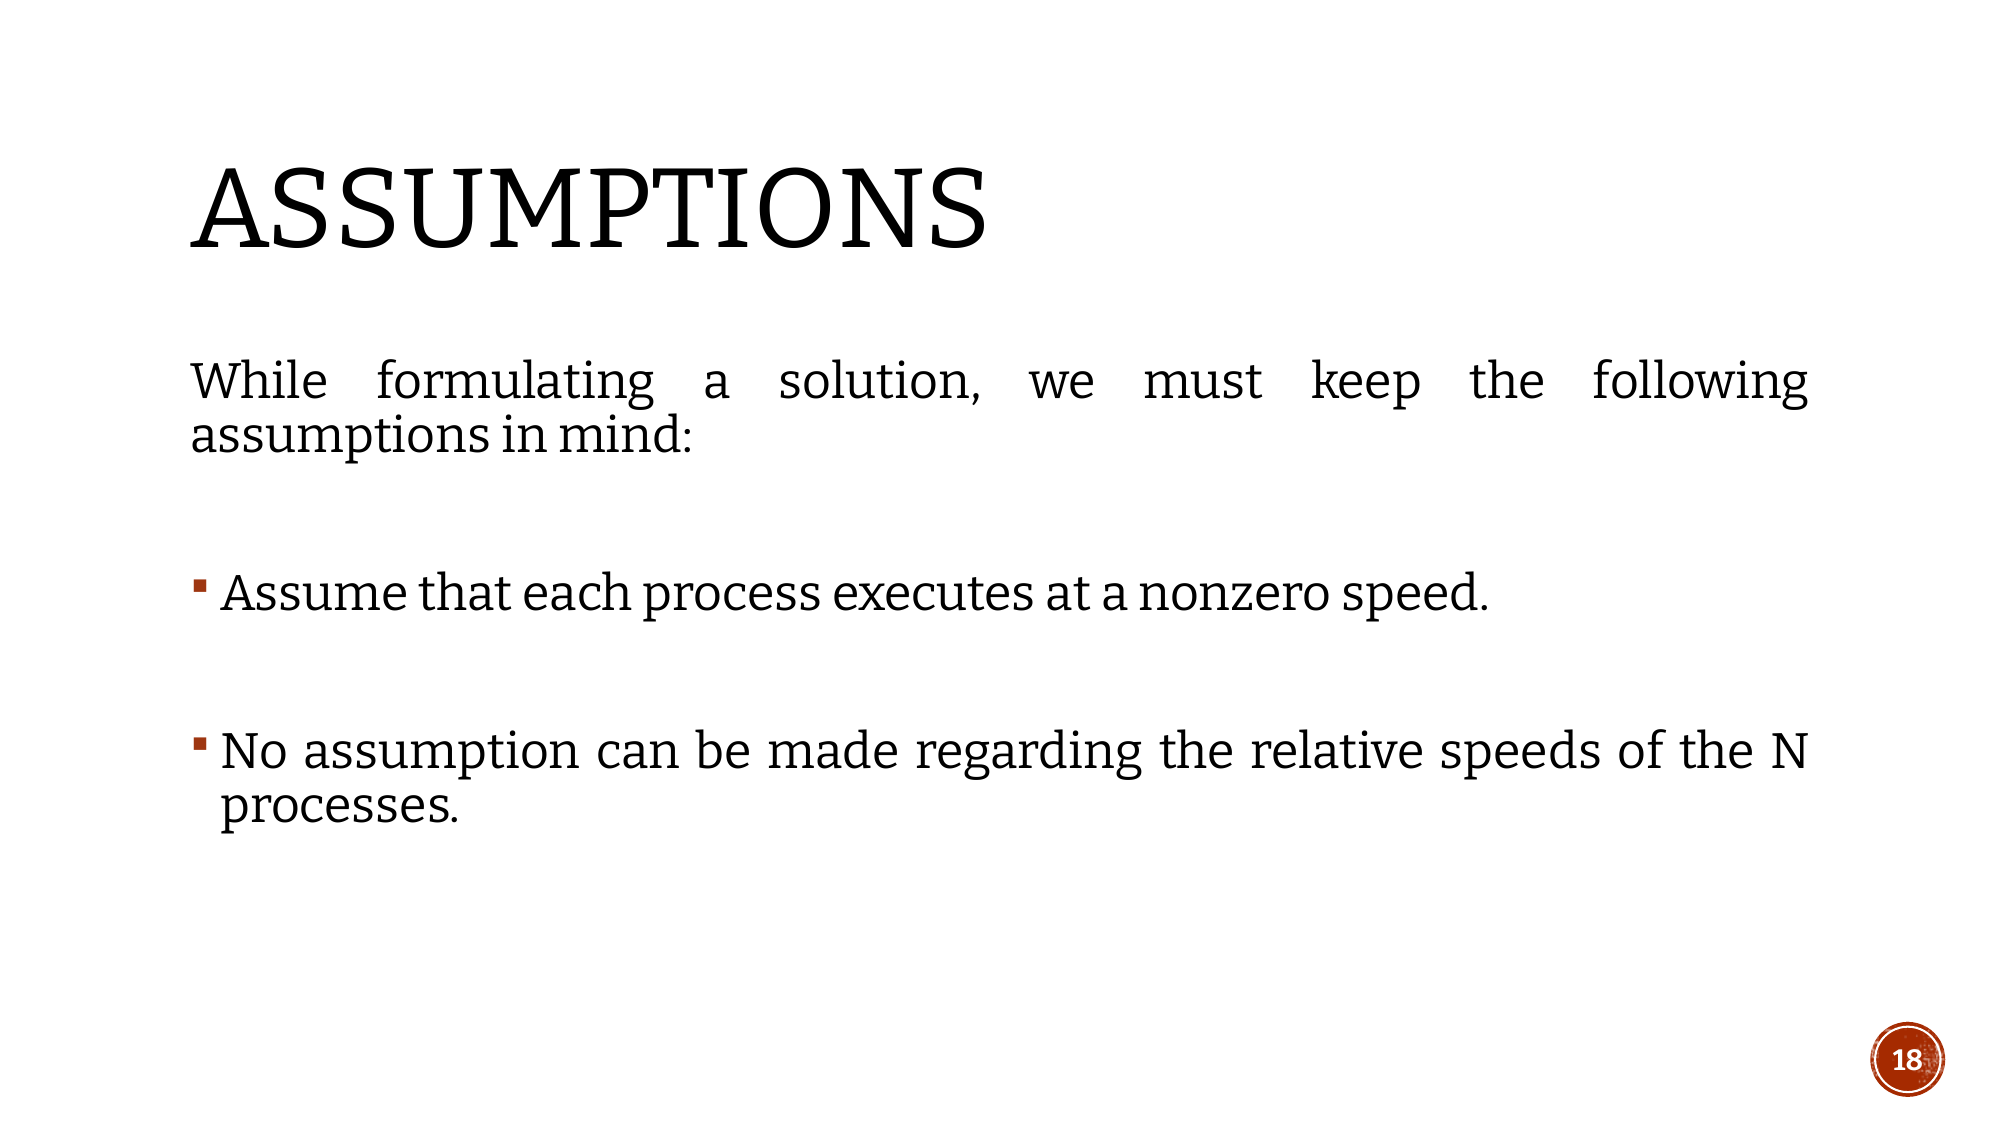

# Assumptions
While formulating a solution, we must keep the following assumptions in mind:

Assume that each process executes at a nonzero speed.

No assumption can be made regarding the relative speeds of the N processes.
18